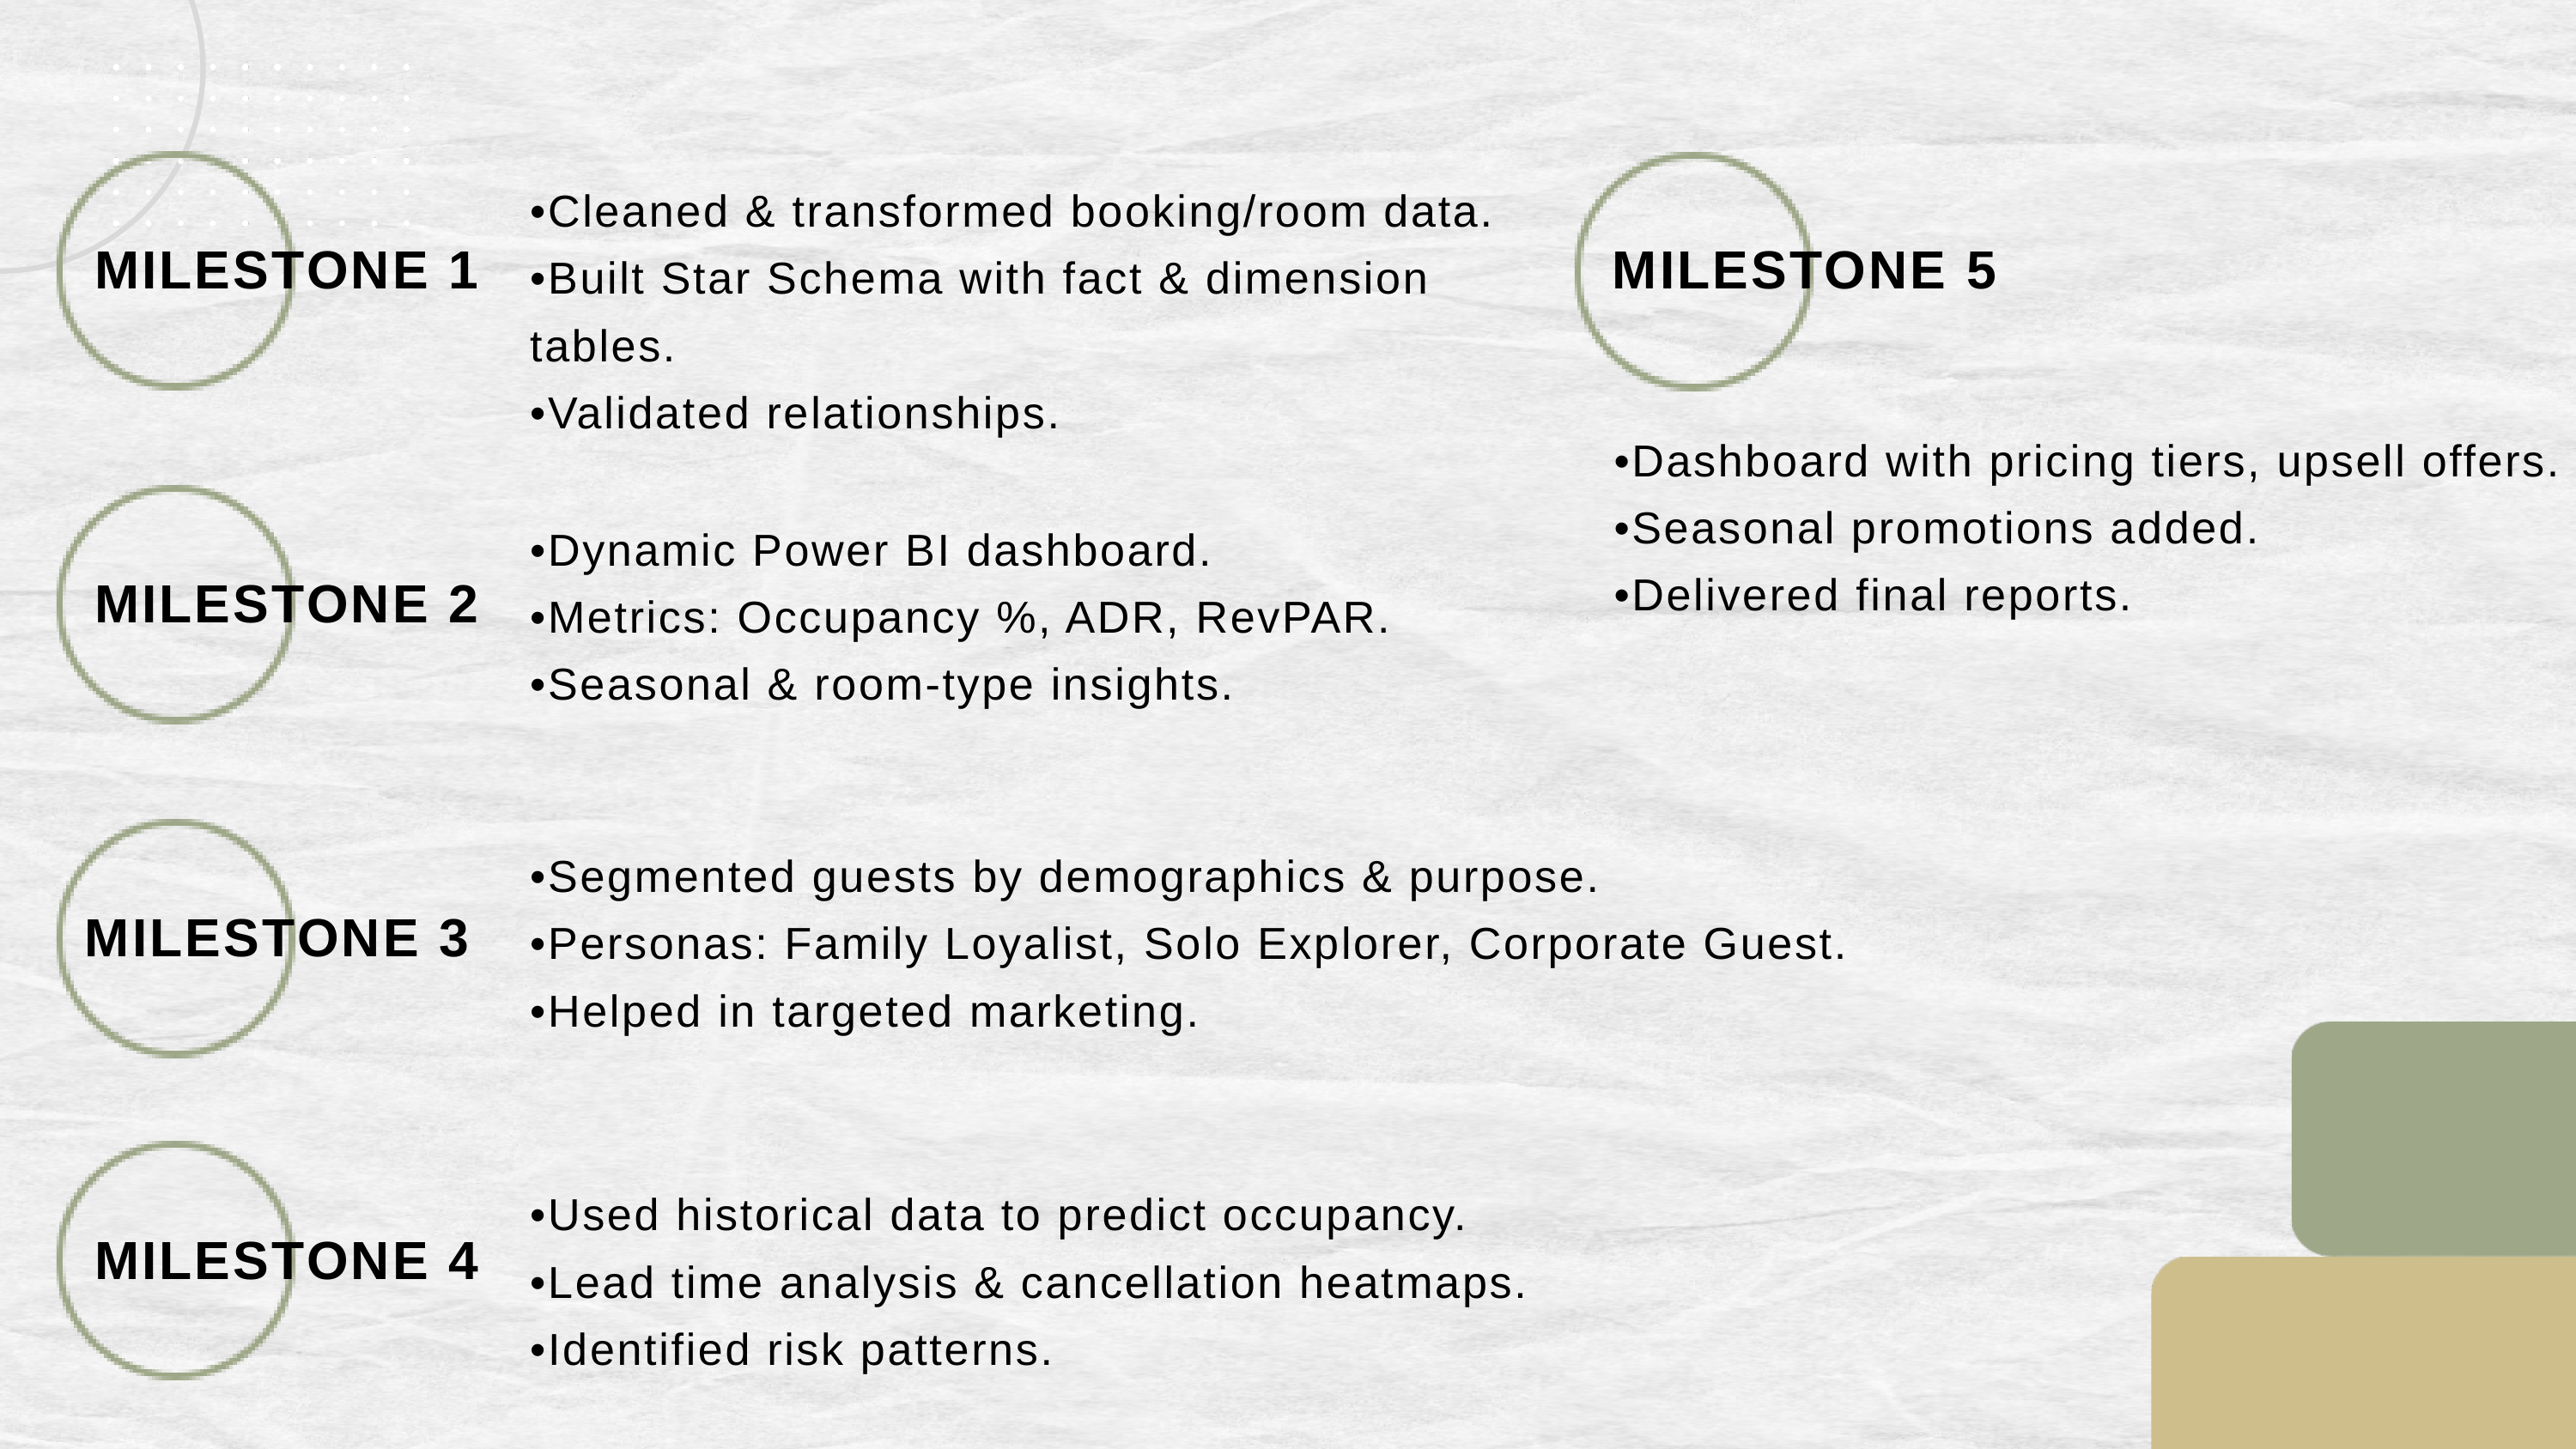

•Cleaned & transformed booking/room data.
•Built Star Schema with fact & dimension tables.
•Validated relationships.

MILESTONE 1
MILESTONE 5
•Dashboard with pricing tiers, upsell offers.
•Seasonal promotions added.
•Delivered final reports.

•Dynamic Power BI dashboard.
•Metrics: Occupancy %, ADR, RevPAR.
•Seasonal & room-type insights.
MILESTONE 2

•Segmented guests by demographics & purpose.
•Personas: Family Loyalist, Solo Explorer, Corporate Guest.
•Helped in targeted marketing.
MILESTONE 3

•Used historical data to predict occupancy.
•Lead time analysis & cancellation heatmaps.
•Identified risk patterns.
MILESTONE 4